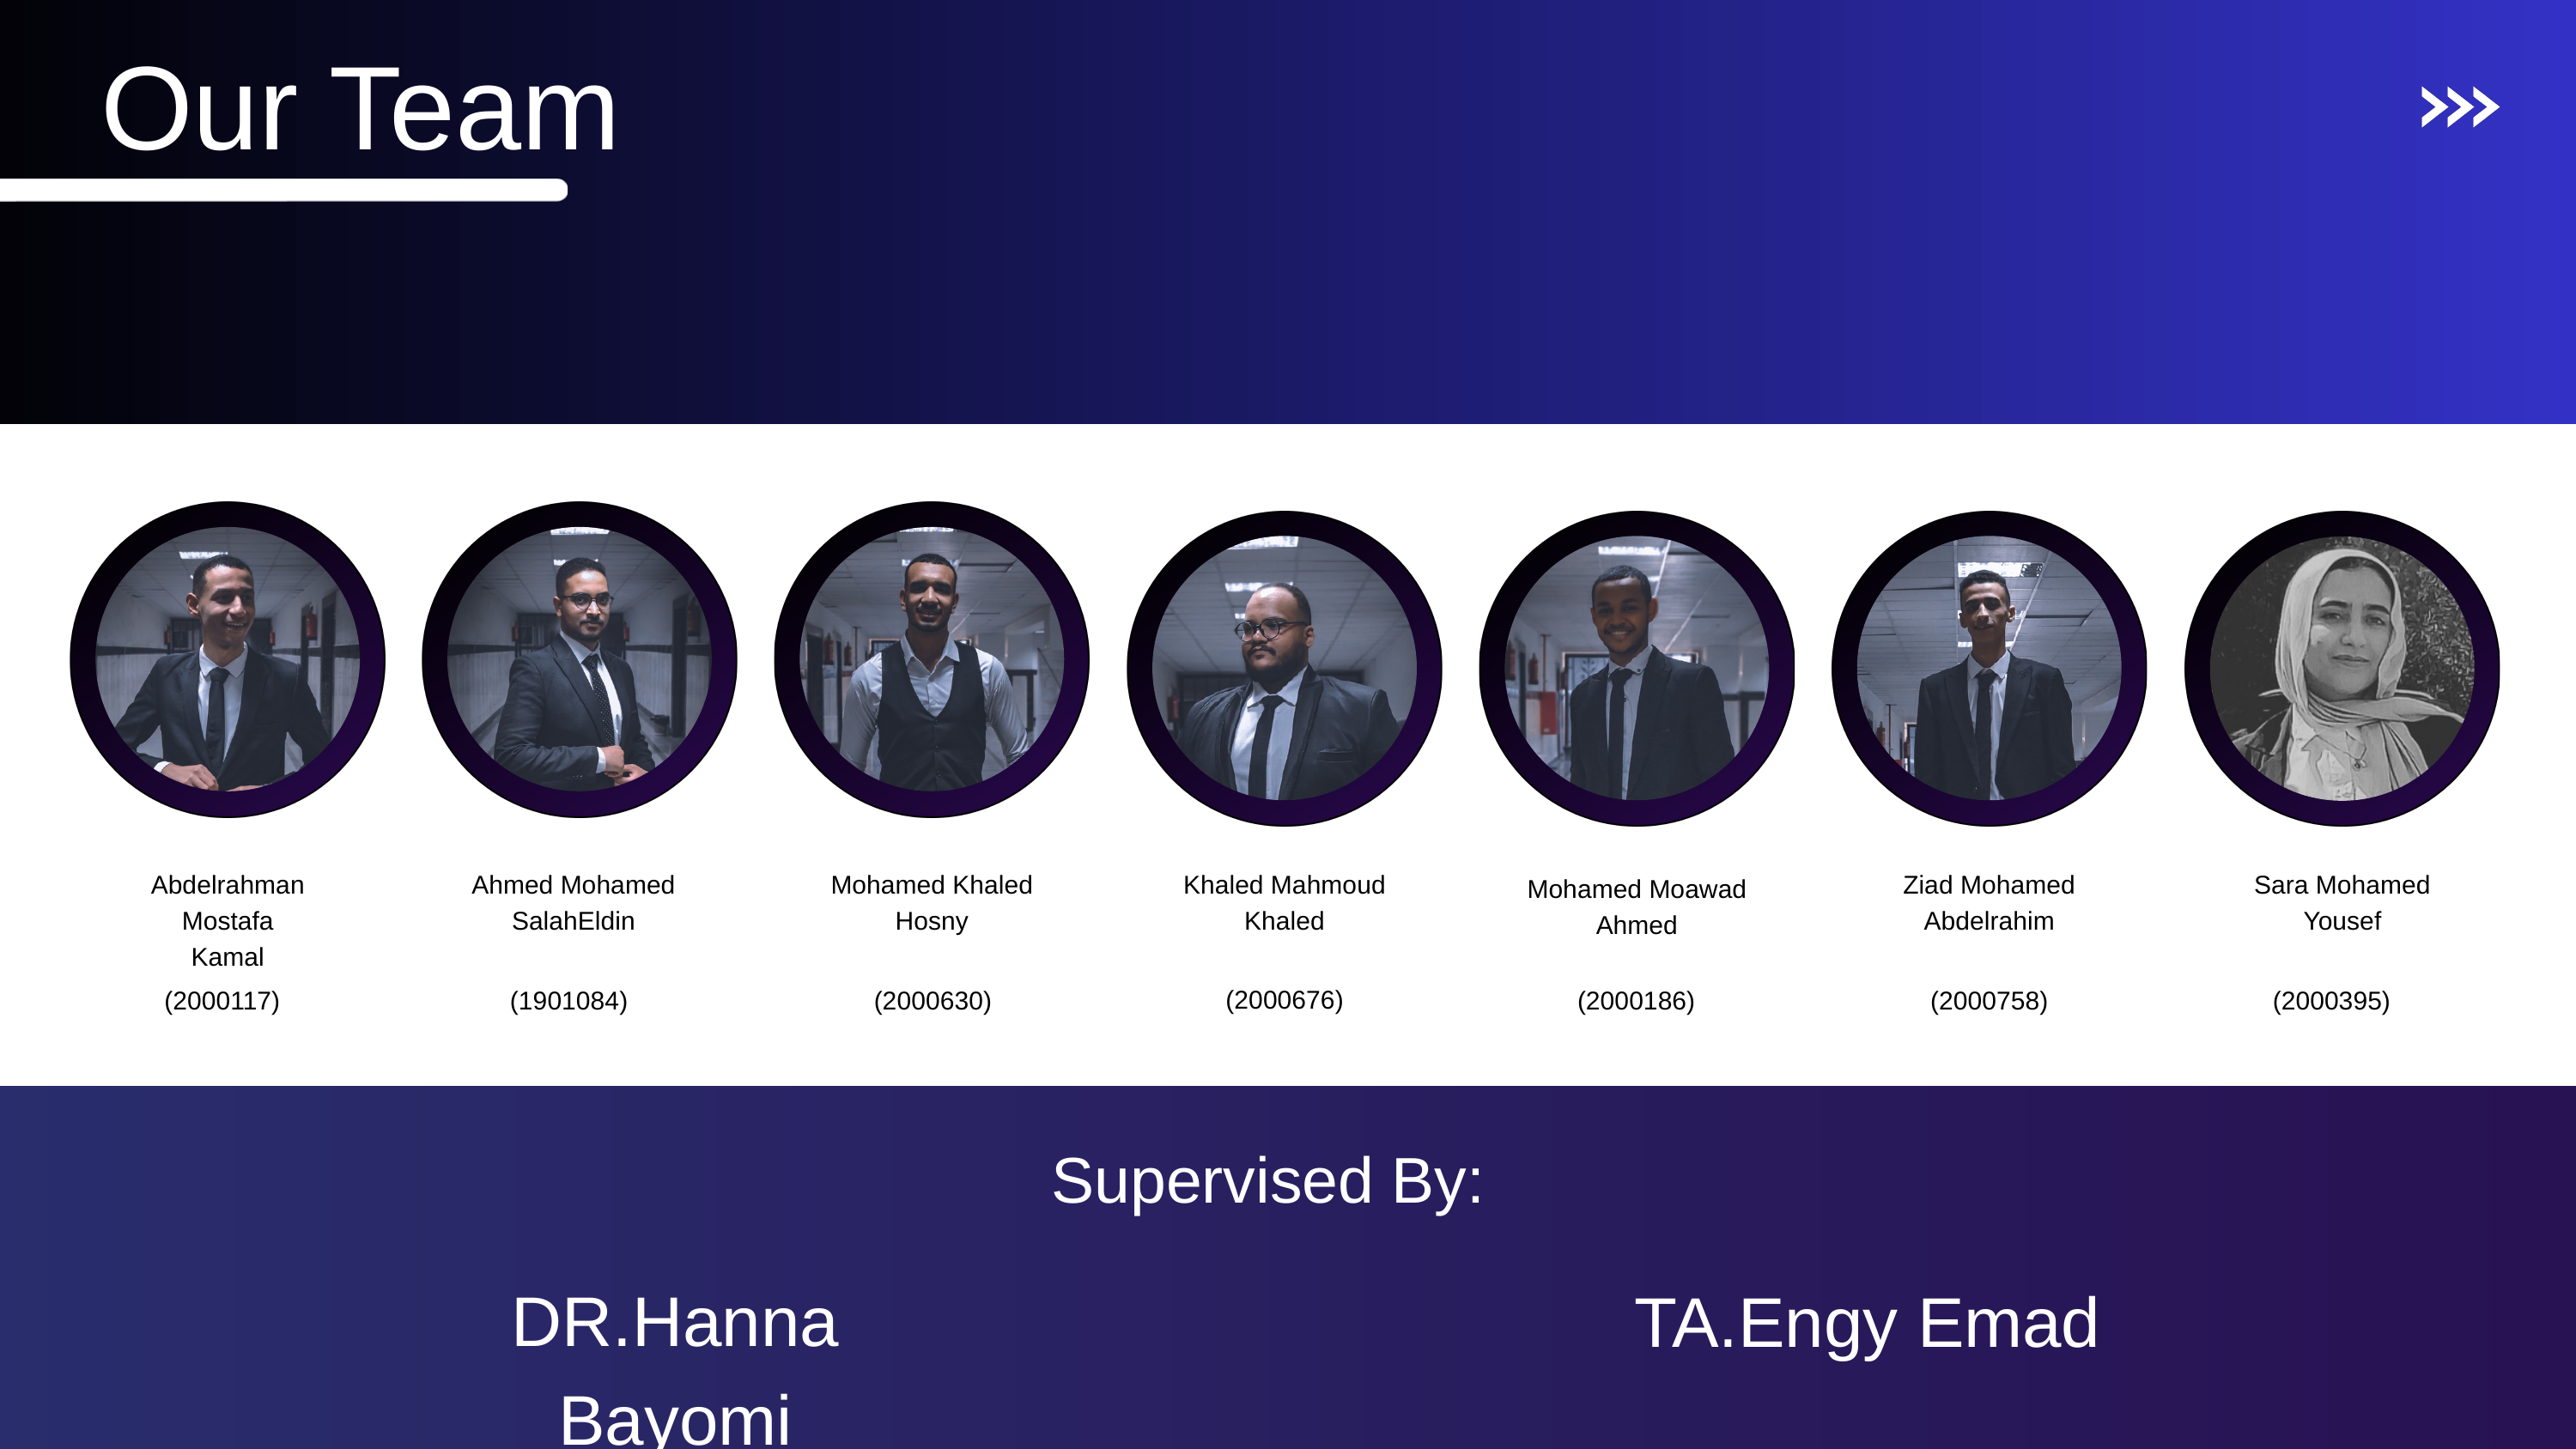

Our Team

Abdelrahman
Mostafa
Kamal
Ahmed Mohamed
SalahEldin
Mohamed Khaled
Hosny
Khaled Mahmoud Khaled
Ziad Mohamed
Abdelrahim
Sara Mohamed
Yousef
Mohamed Moawad
Ahmed
(2000676)
(2000117)
(1901084)
(2000630)
(2000186)
(2000758)
(2000395)

Supervised By:
DR.Hanna Bayomi
TA.Engy Emad